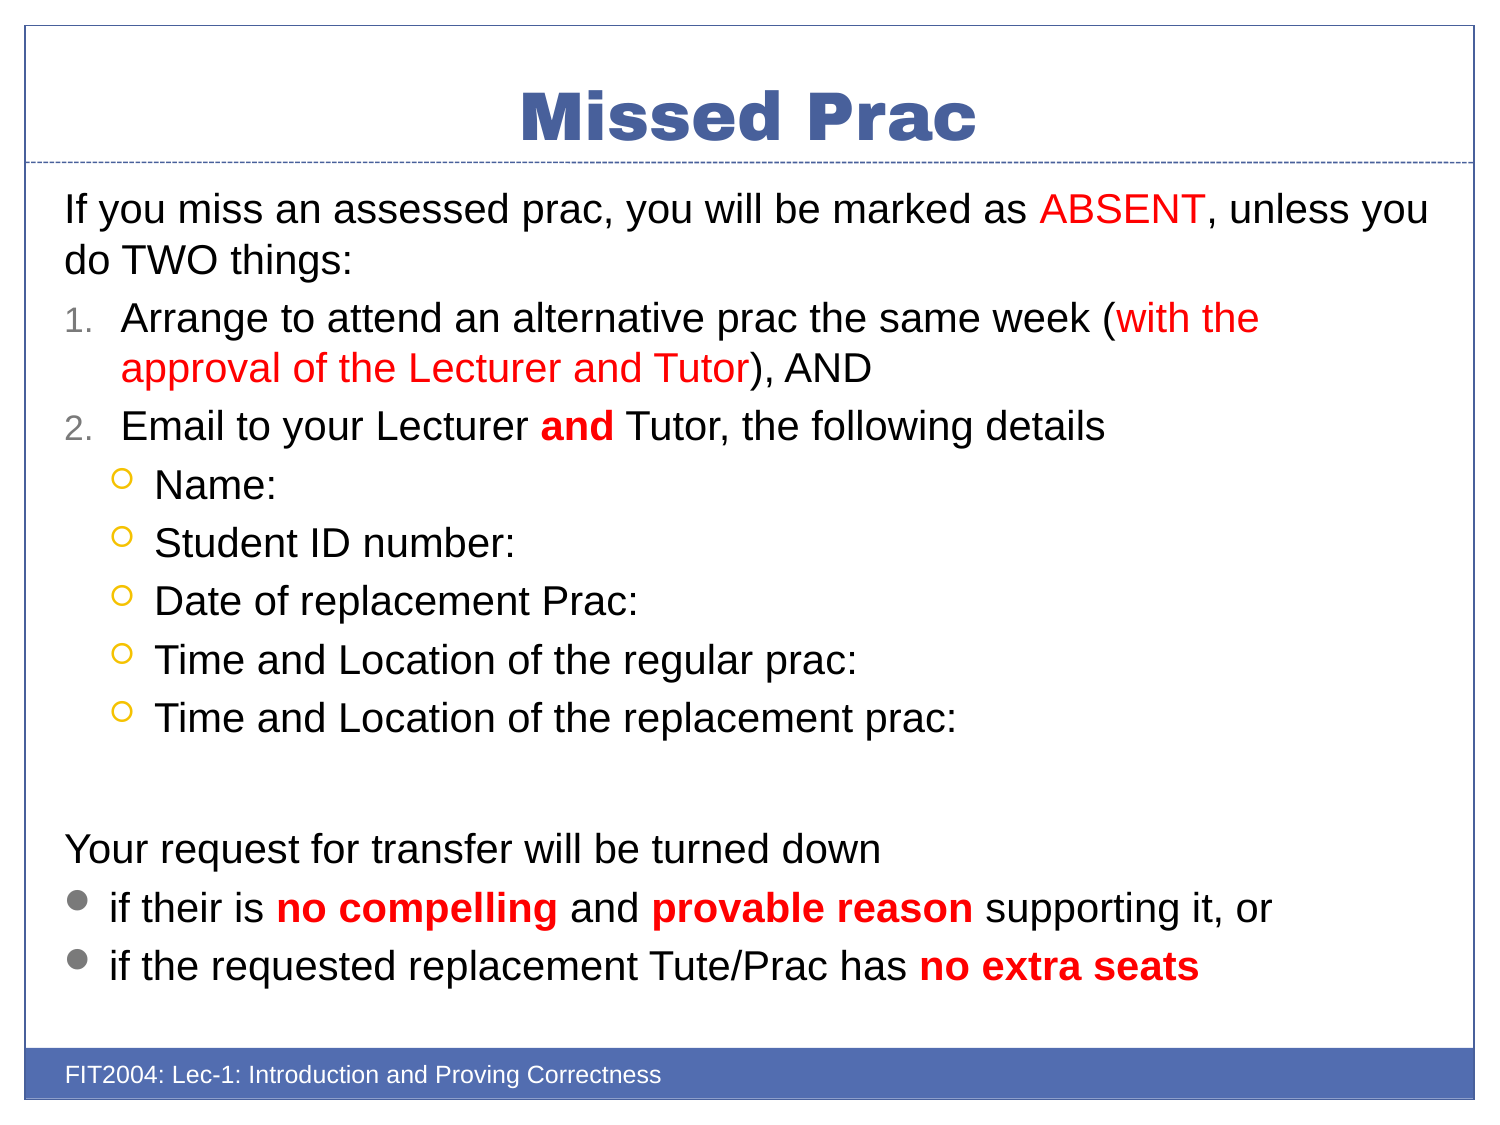

# Missed Prac
If you miss an assessed prac, you will be marked as ABSENT, unless you do TWO things:
Arrange to attend an alternative prac the same week (with the approval of the Lecturer and Tutor), AND
Email to your Lecturer and Tutor, the following details
Name:
Student ID number:
Date of replacement Prac:
Time and Location of the regular prac:
Time and Location of the replacement prac:

Your request for transfer will be turned down
if their is no compelling and provable reason supporting it, or
if the requested replacement Tute/Prac has no extra seats
FIT2004: Lec-1: Introduction and Proving Correctness